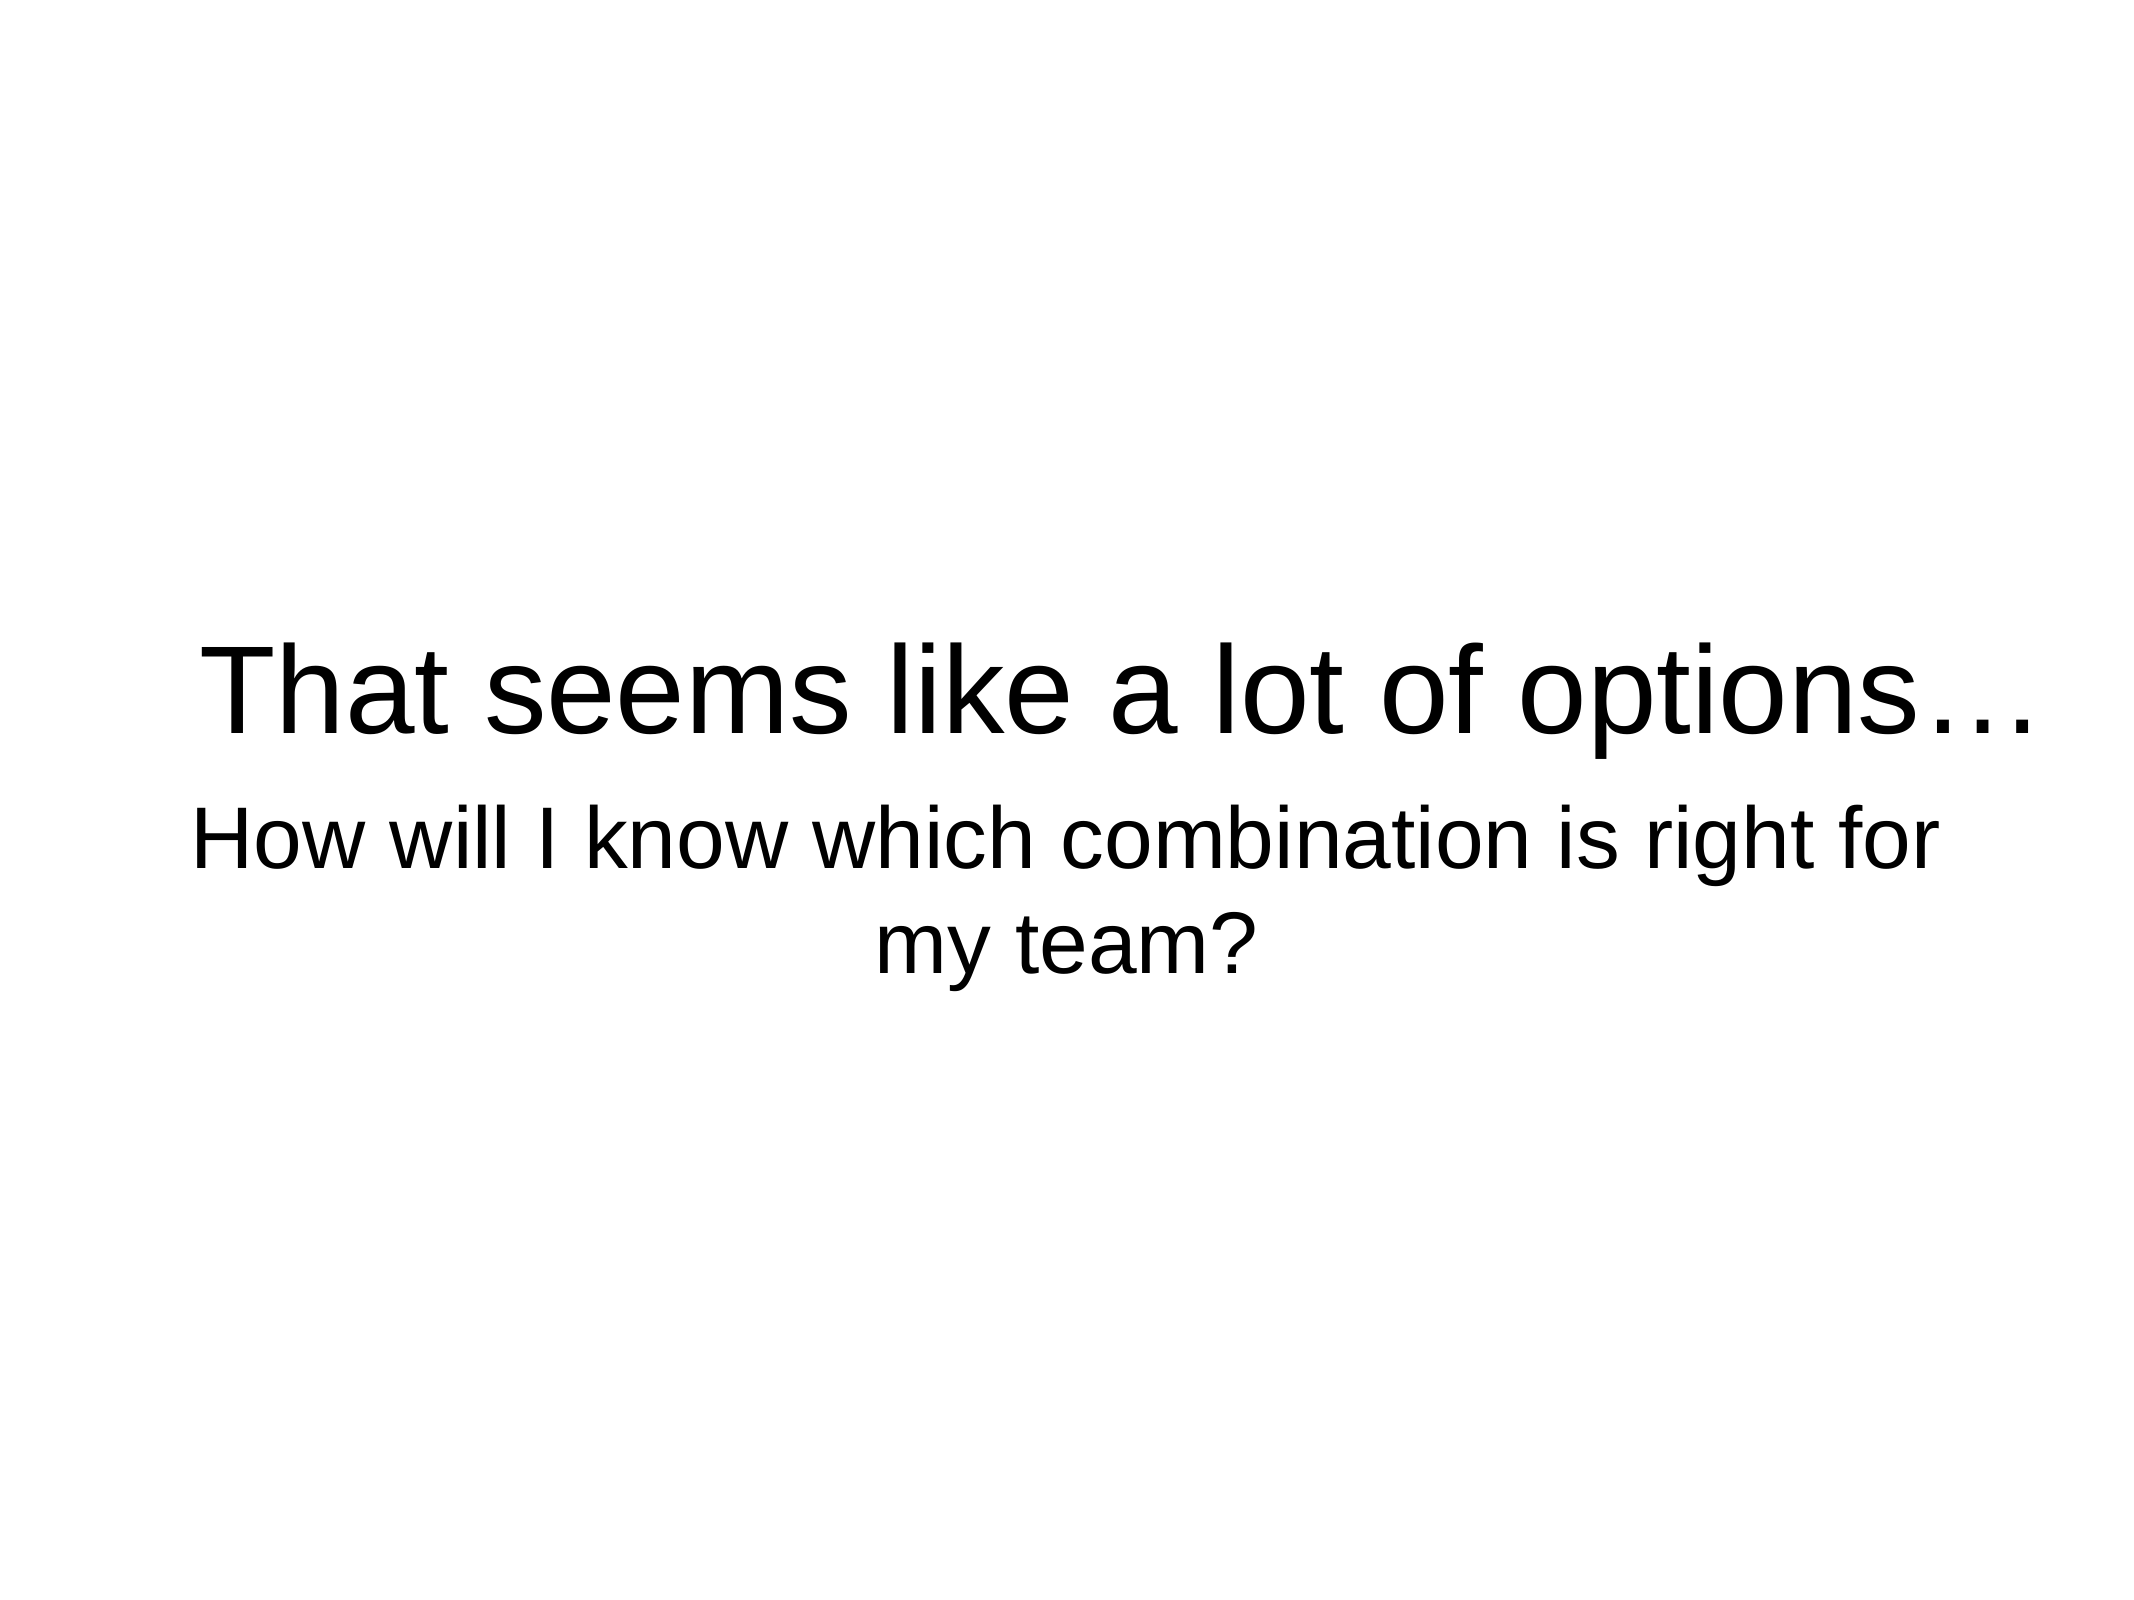

# That seems like a lot of options…
How will I know which combination is right for my team?